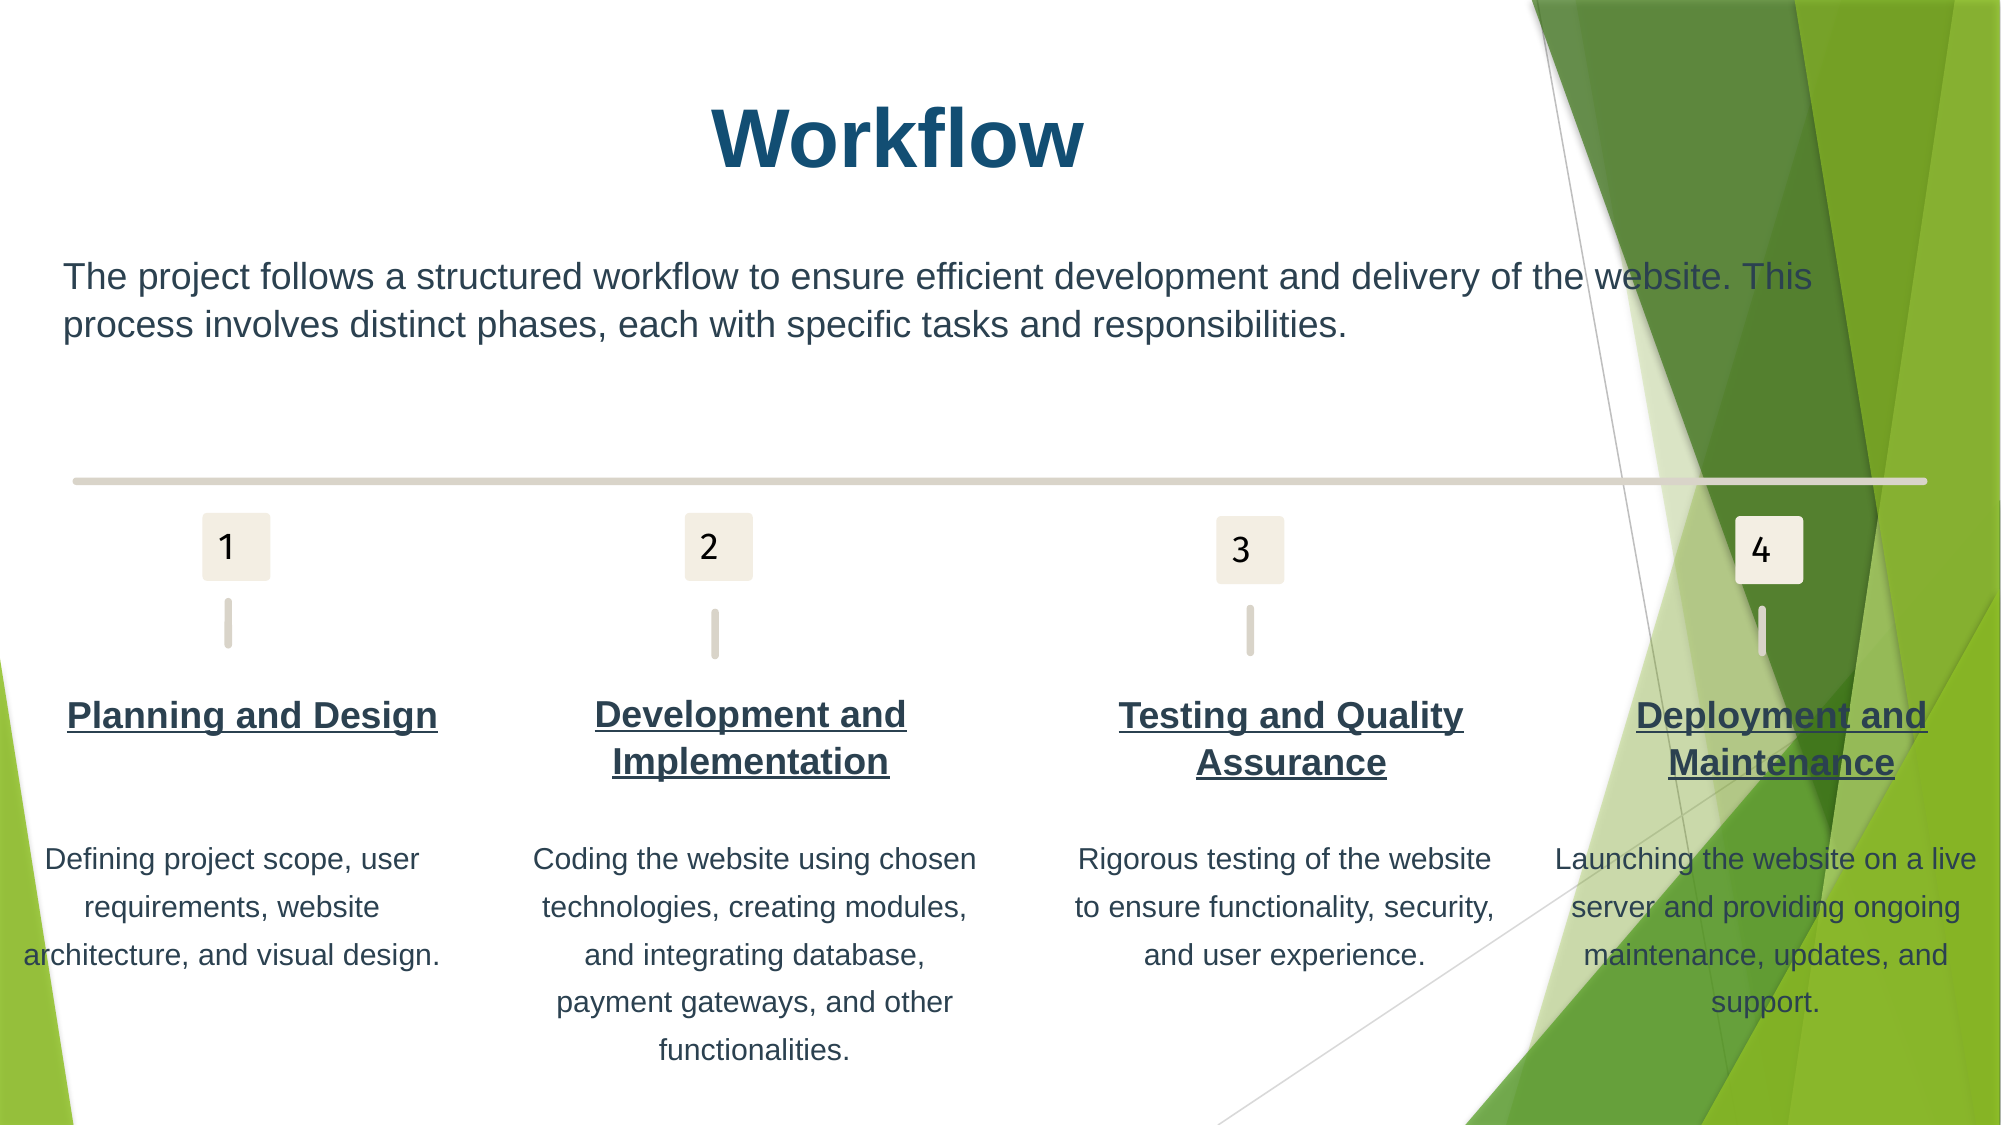

Workflow
The project follows a structured workflow to ensure efficient development and delivery of the website. This process involves distinct phases, each with specific tasks and responsibilities.

1
2
3
4

Development and Implementation
Planning and Design
Testing and Quality Assurance
Deployment and Maintenance
Defining project scope, user requirements, website architecture, and visual design.
Launching the website on a live server and providing ongoing maintenance, updates, and support.
Rigorous testing of the website to ensure functionality, security, and user experience.
Coding the website using chosen technologies, creating modules, and integrating database, payment gateways, and other functionalities.